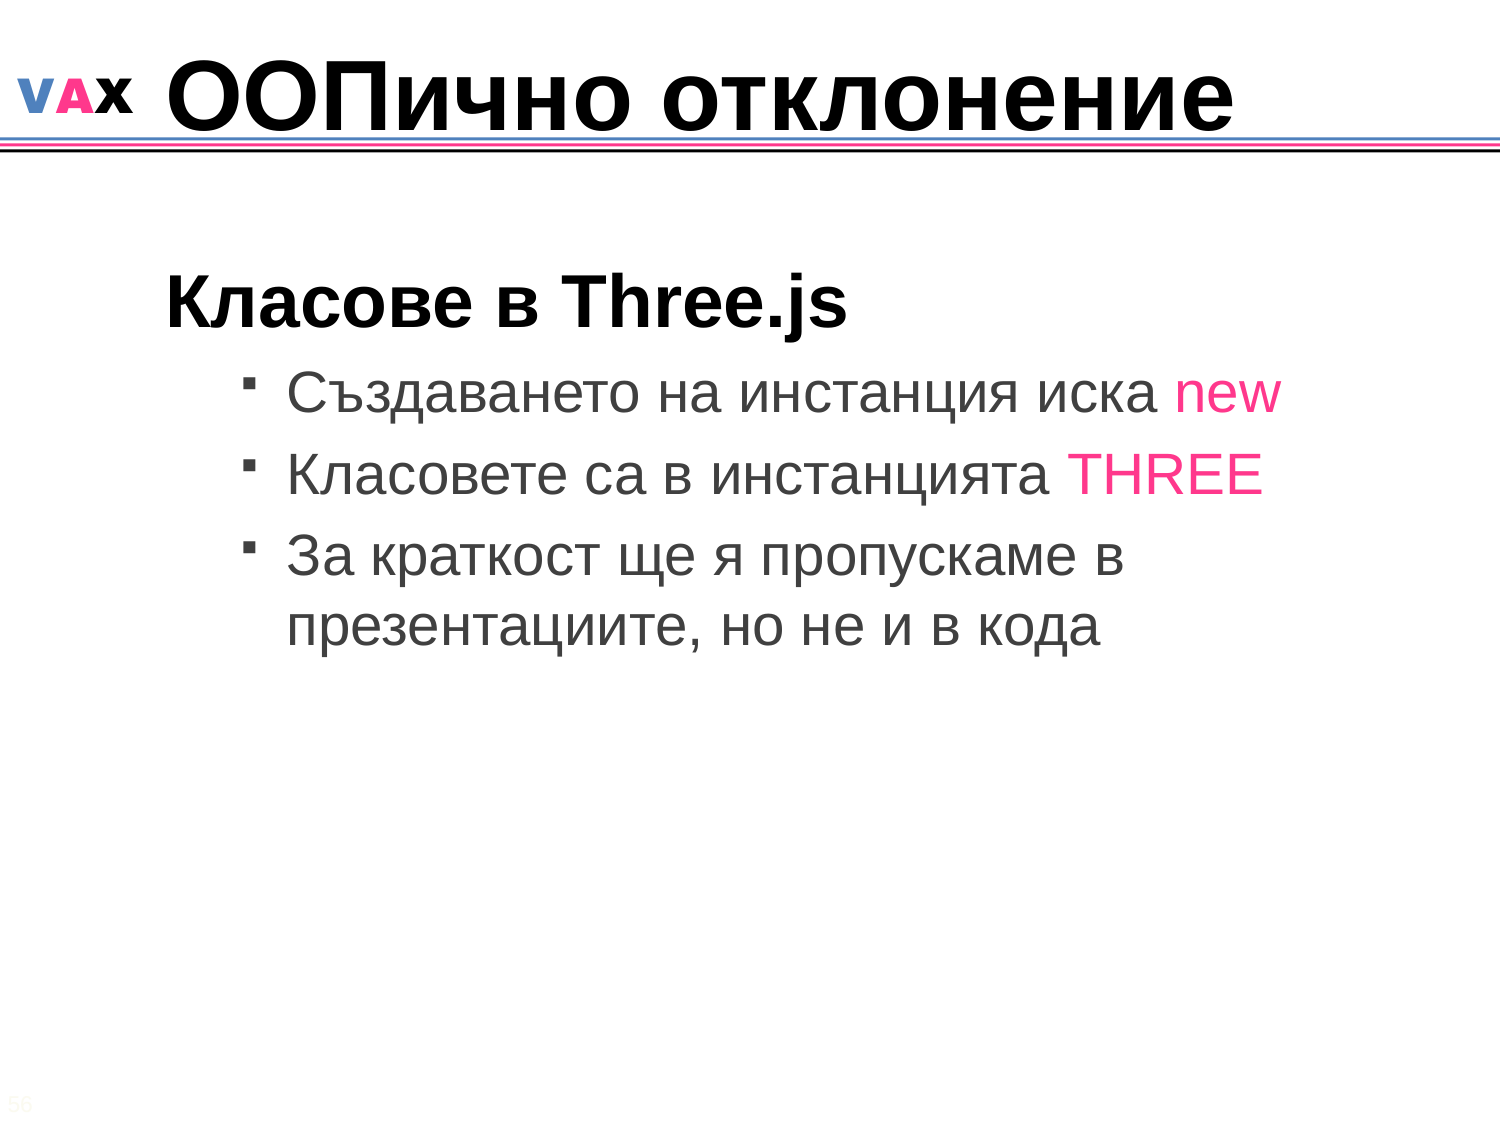

# ООПично отклонение
Класове в Three.js
Създаването на инстанция иска new
Класовете са в инстанцията THREE
За краткост ще я пропускаме в презентациите, но не и в кода